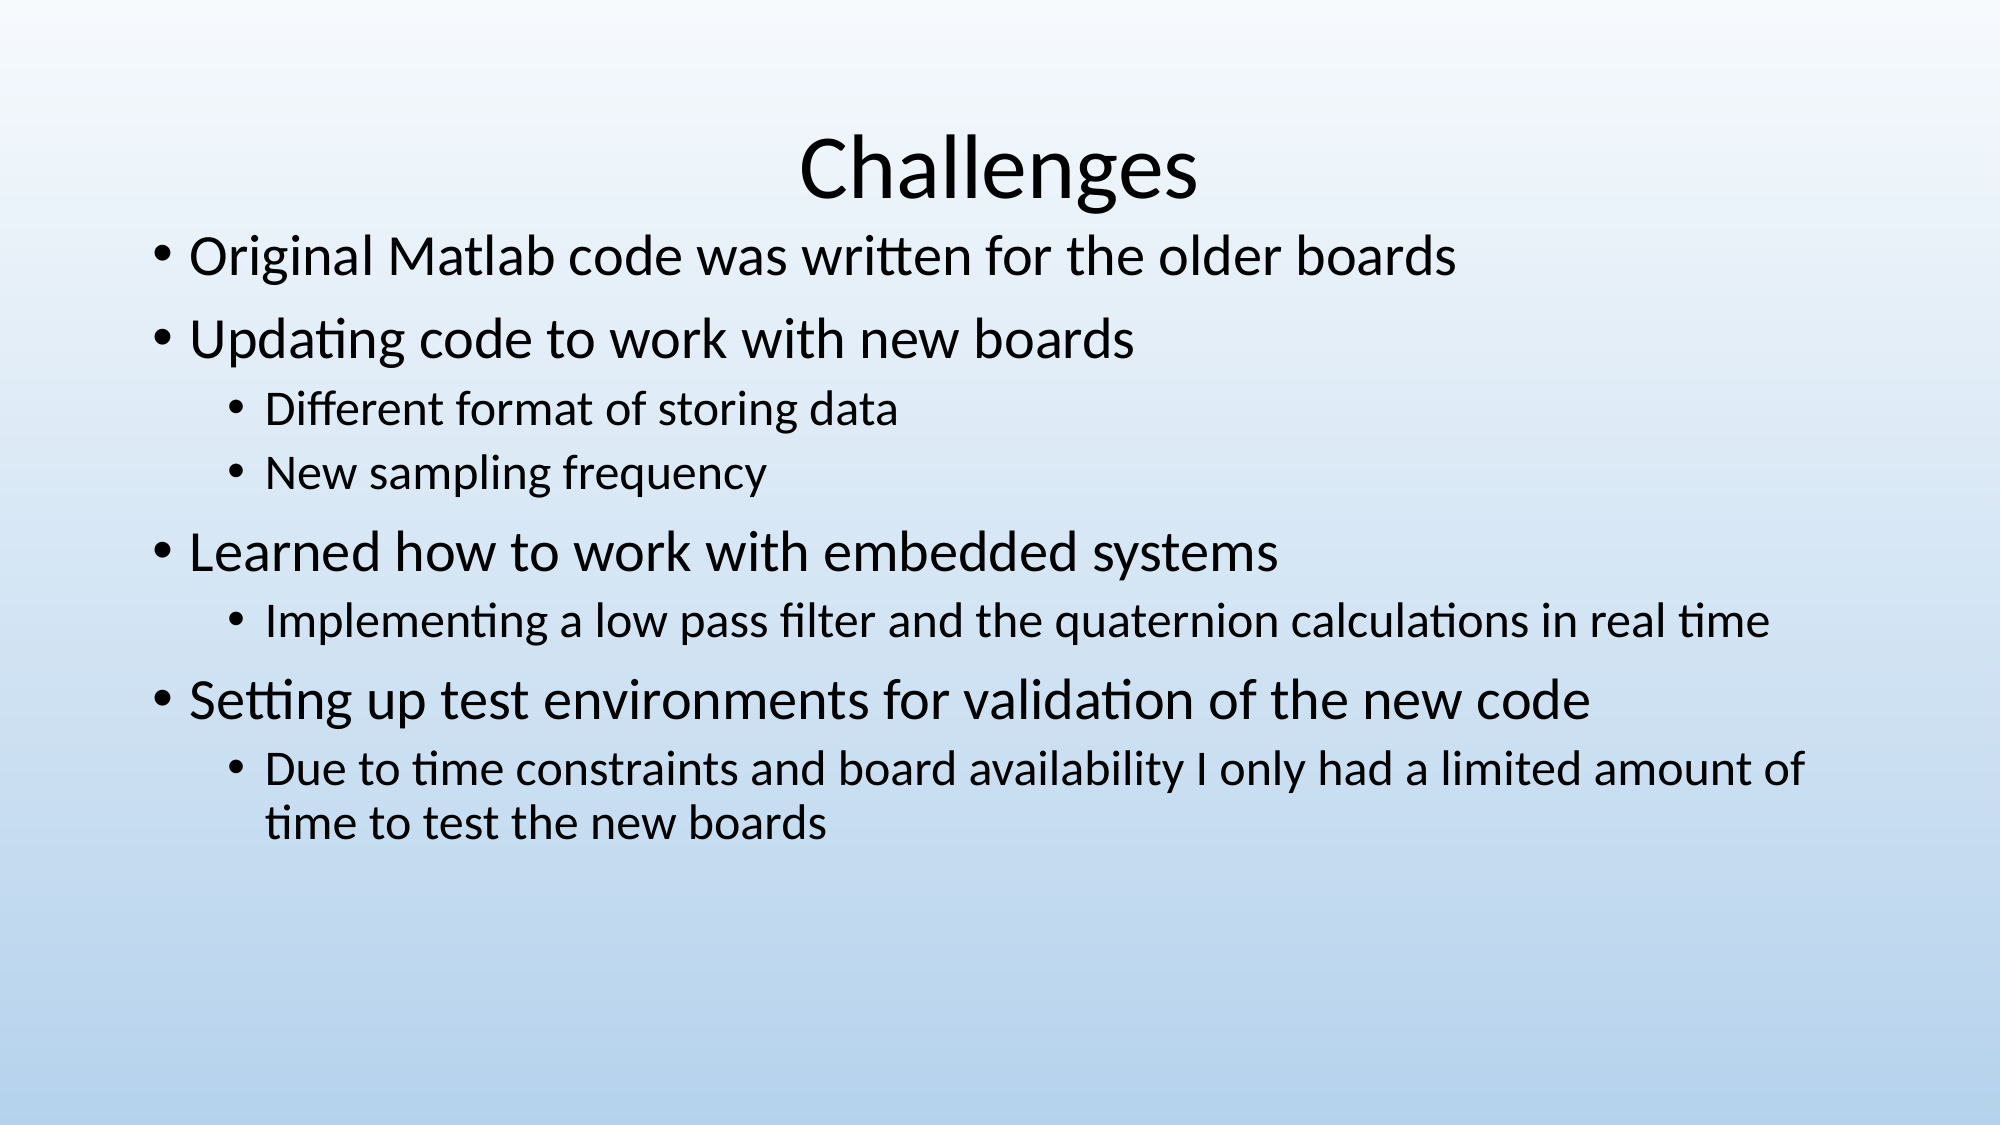

# Challenges
Original Matlab code was written for the older boards
Updating code to work with new boards
Different format of storing data
New sampling frequency
Learned how to work with embedded systems
Implementing a low pass filter and the quaternion calculations in real time
Setting up test environments for validation of the new code
Due to time constraints and board availability I only had a limited amount of time to test the new boards